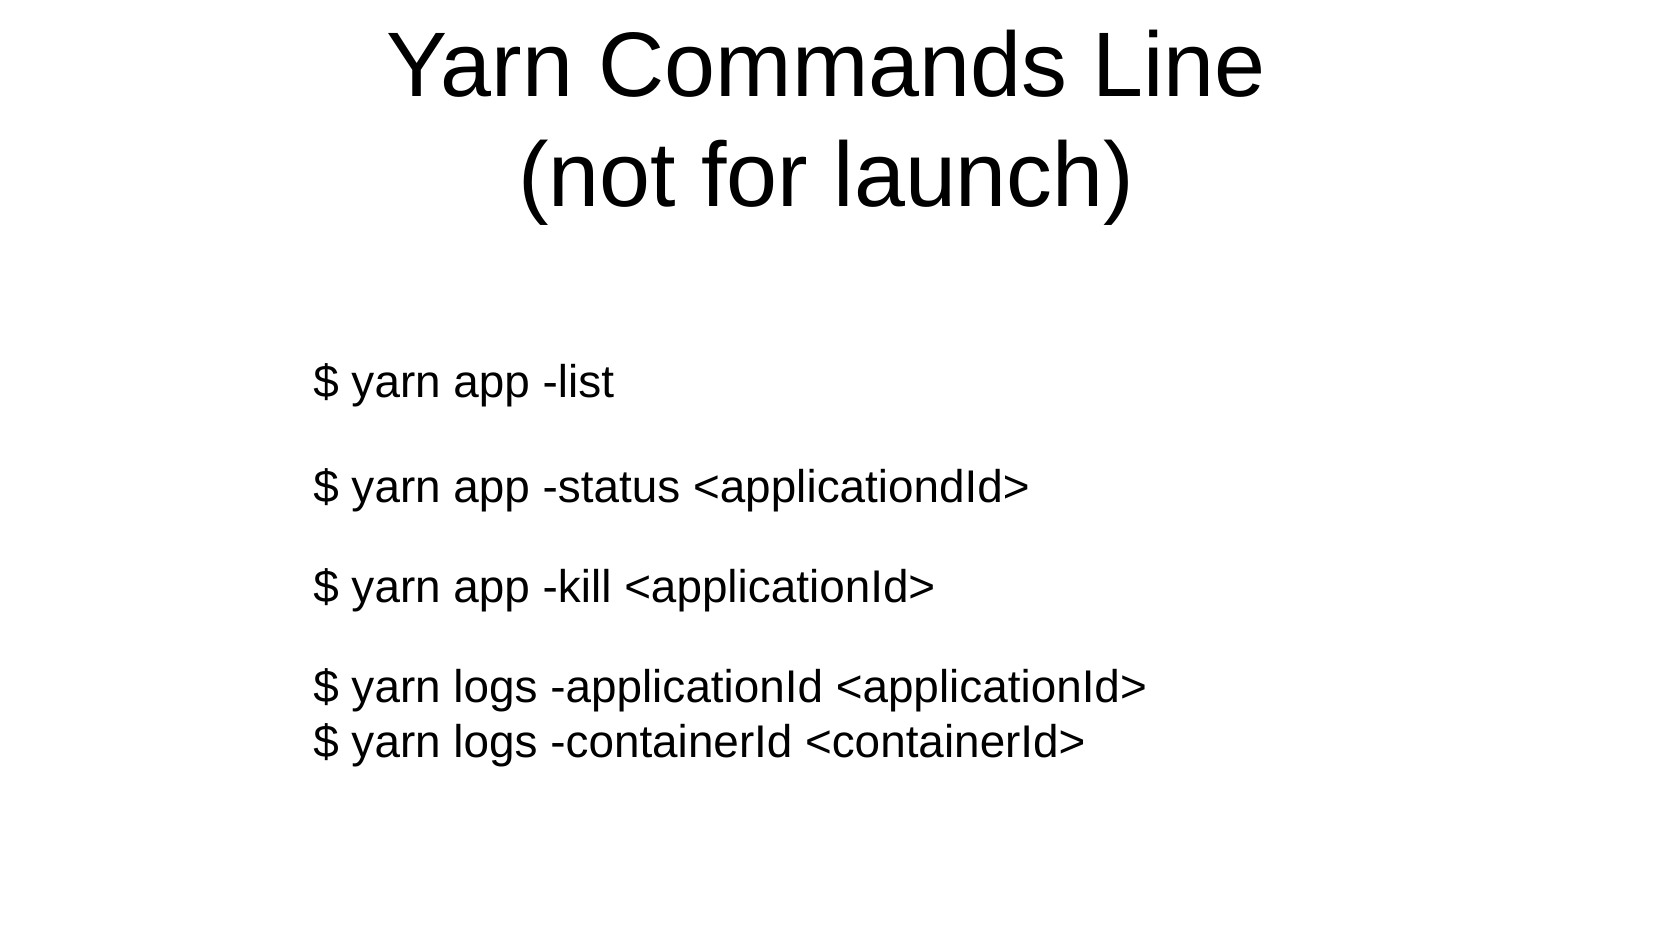

Yarn Commands Line
(not for launch)
$ yarn app -list

$ yarn app -status <applicationdId>

$ yarn app -kill <applicationId>

$ yarn logs -applicationId <applicationId>
$ yarn logs -containerId <containerId>